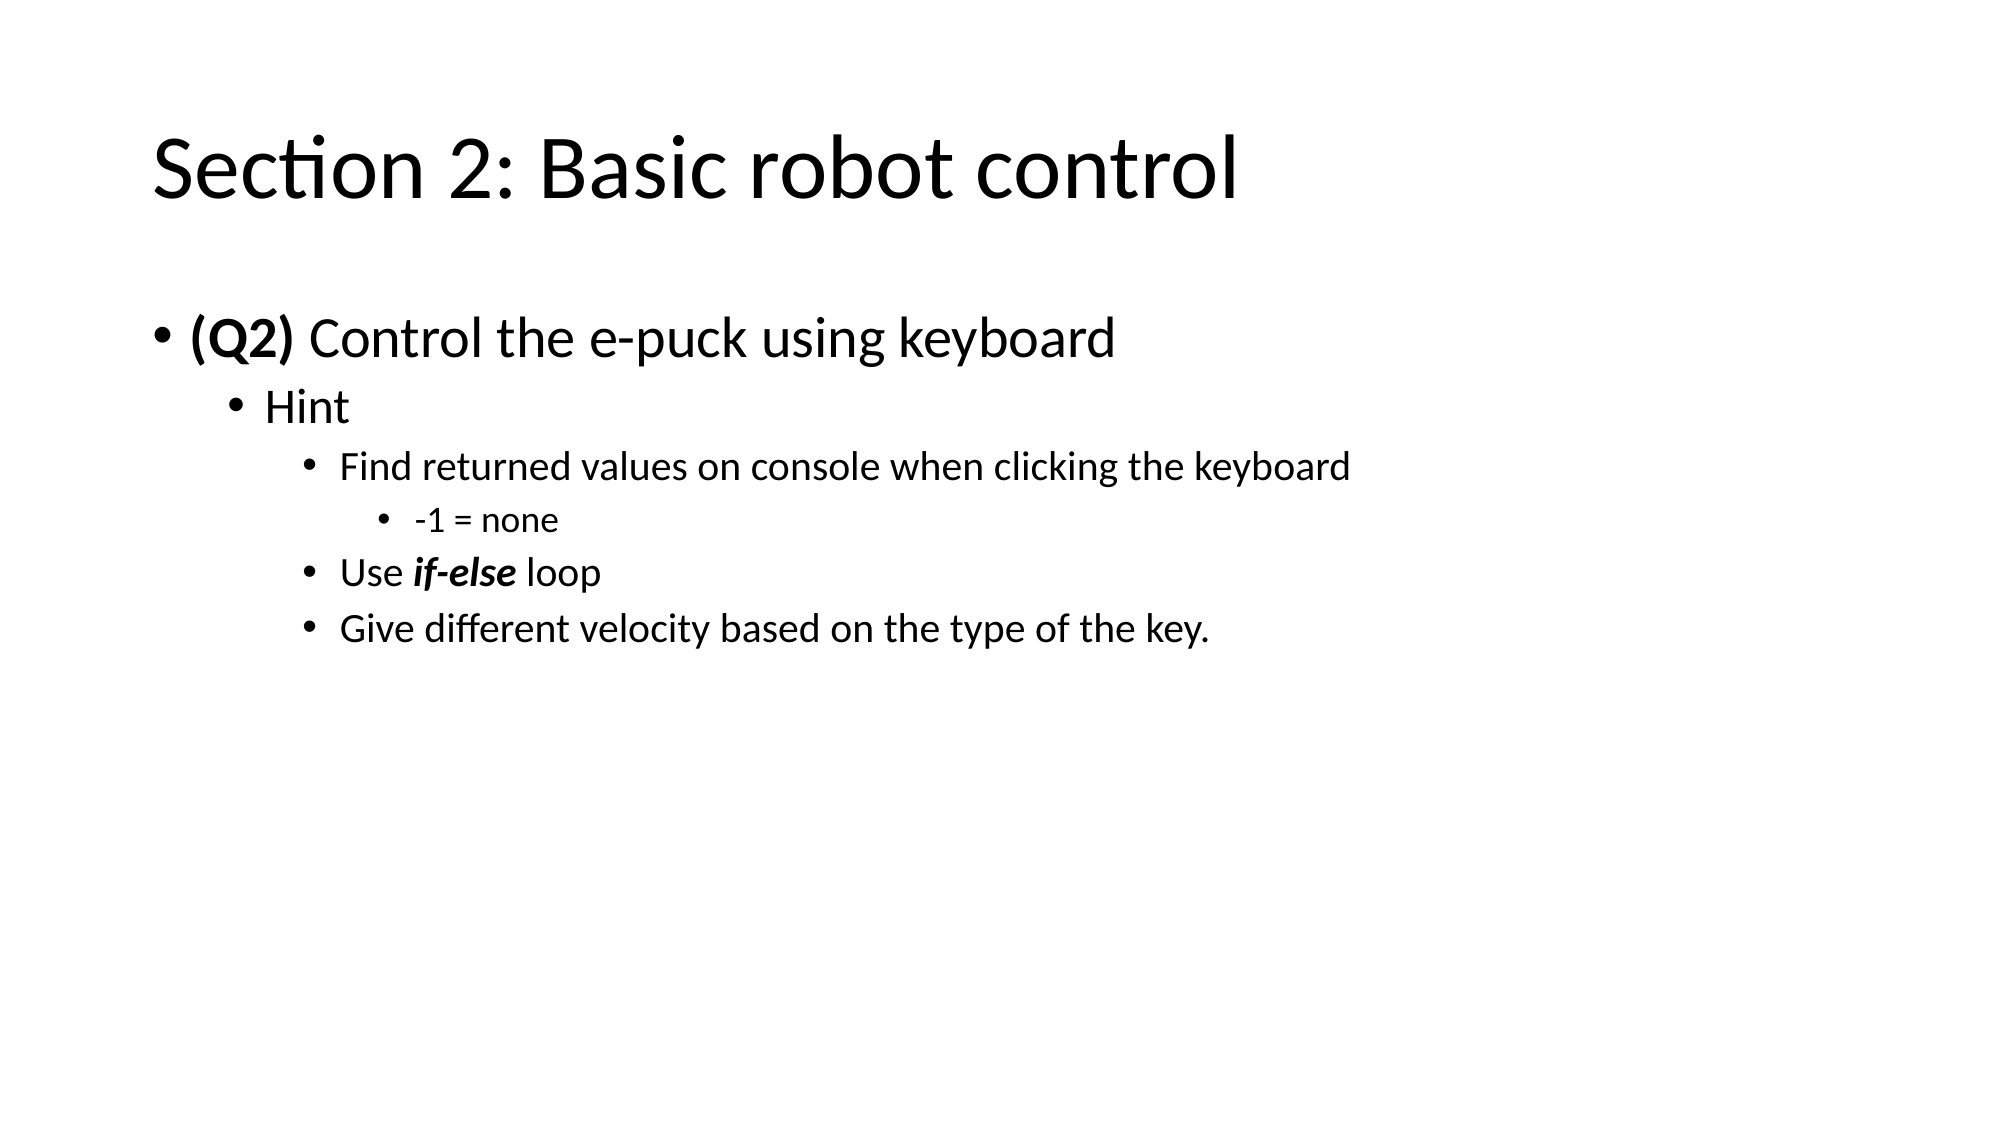

# Section 2: Basic robot control
(Q2) Control the e-puck using keyboard
Hint
Find returned values on console when clicking the keyboard
-1 = none
Use if-else loop
Give different velocity based on the type of the key.